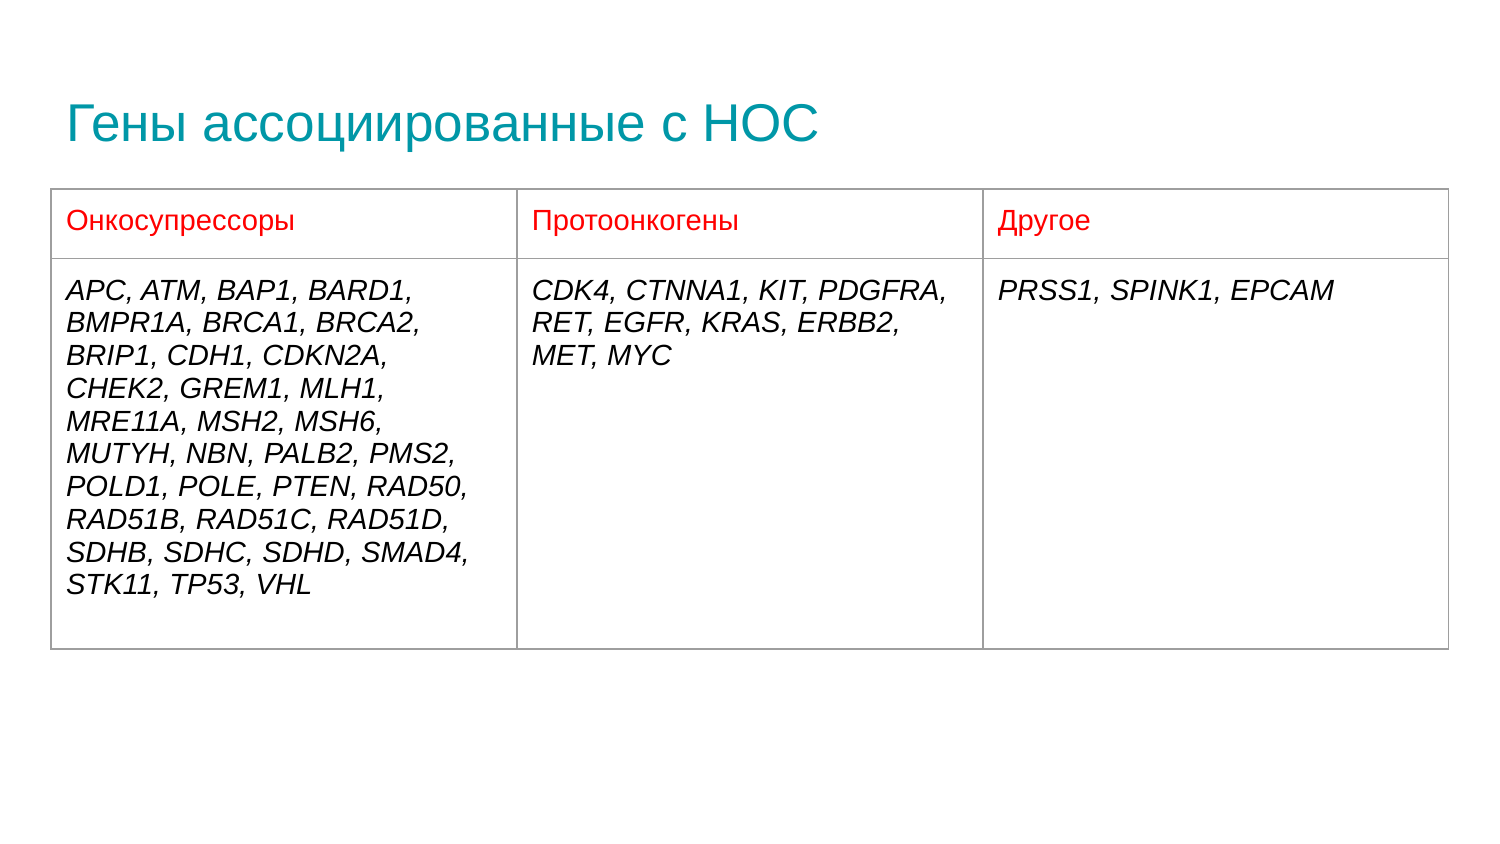

# Гены ассоциированные с НОС
| Онкосупрессоры | Протоонкогены | Другое |
| --- | --- | --- |
| APC, ATM, BAP1, BARD1, BMPR1A, BRCA1, BRCA2, BRIP1, CDH1, CDKN2A, CHEK2, GREM1, MLH1, MRE11A, MSH2, MSH6, MUTYH, NBN, PALB2, PMS2, POLD1, POLE, PTEN, RAD50, RAD51B, RAD51C, RAD51D, SDHB, SDHC, SDHD, SMAD4, STK11, TP53, VHL | CDK4, CTNNA1, KIT, PDGFRA, RET, EGFR, KRAS, ERBB2, MET, MYC | PRSS1, SPINK1, EPCAM |